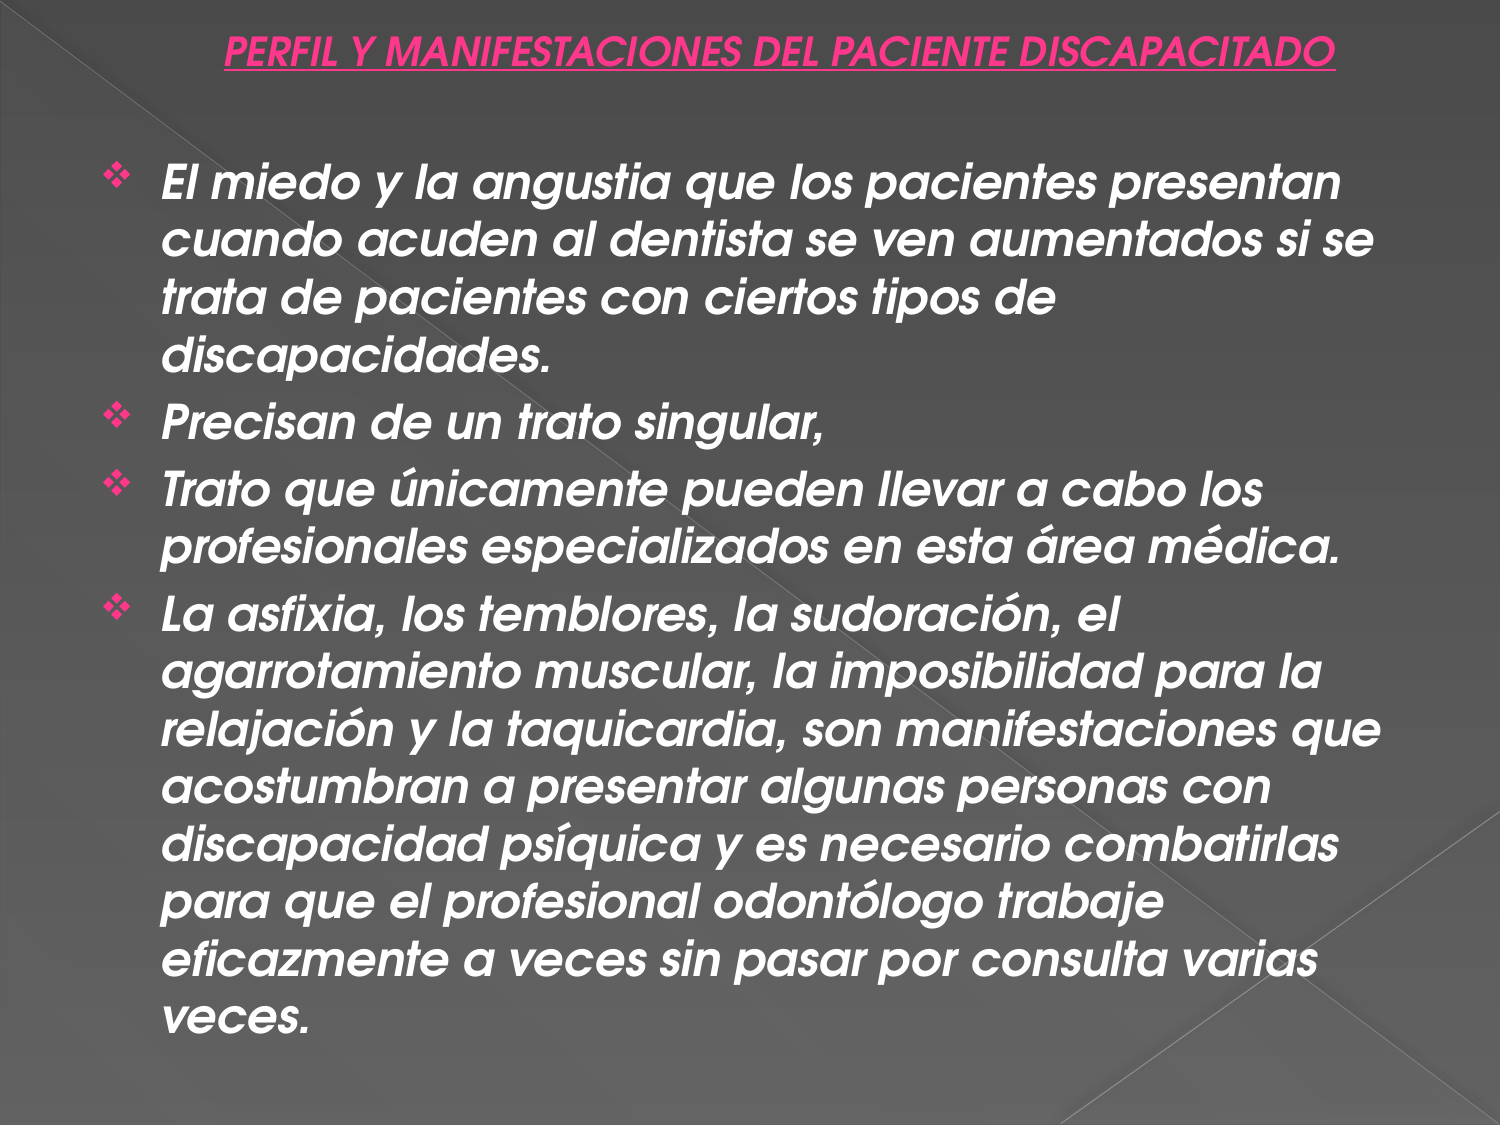

PERFIL Y MANIFESTACIONES DEL PACIENTE DISCAPACITADO

El miedo y la angustia que los pacientes presentan cuando acuden al dentista se ven aumentados si se trata de pacientes con ciertos tipos de discapacidades.
Precisan de un trato singular,
Trato que únicamente pueden llevar a cabo los profesionales especializados en esta área médica.
La asfixia, los temblores, la sudoración, el agarrotamiento muscular, la imposibilidad para la relajación y la taquicardia, son manifestaciones que acostumbran a presentar algunas personas con discapacidad psíquica y es necesario combatirlas para que el profesional odontólogo trabaje eficazmente a veces sin pasar por consulta varias veces.